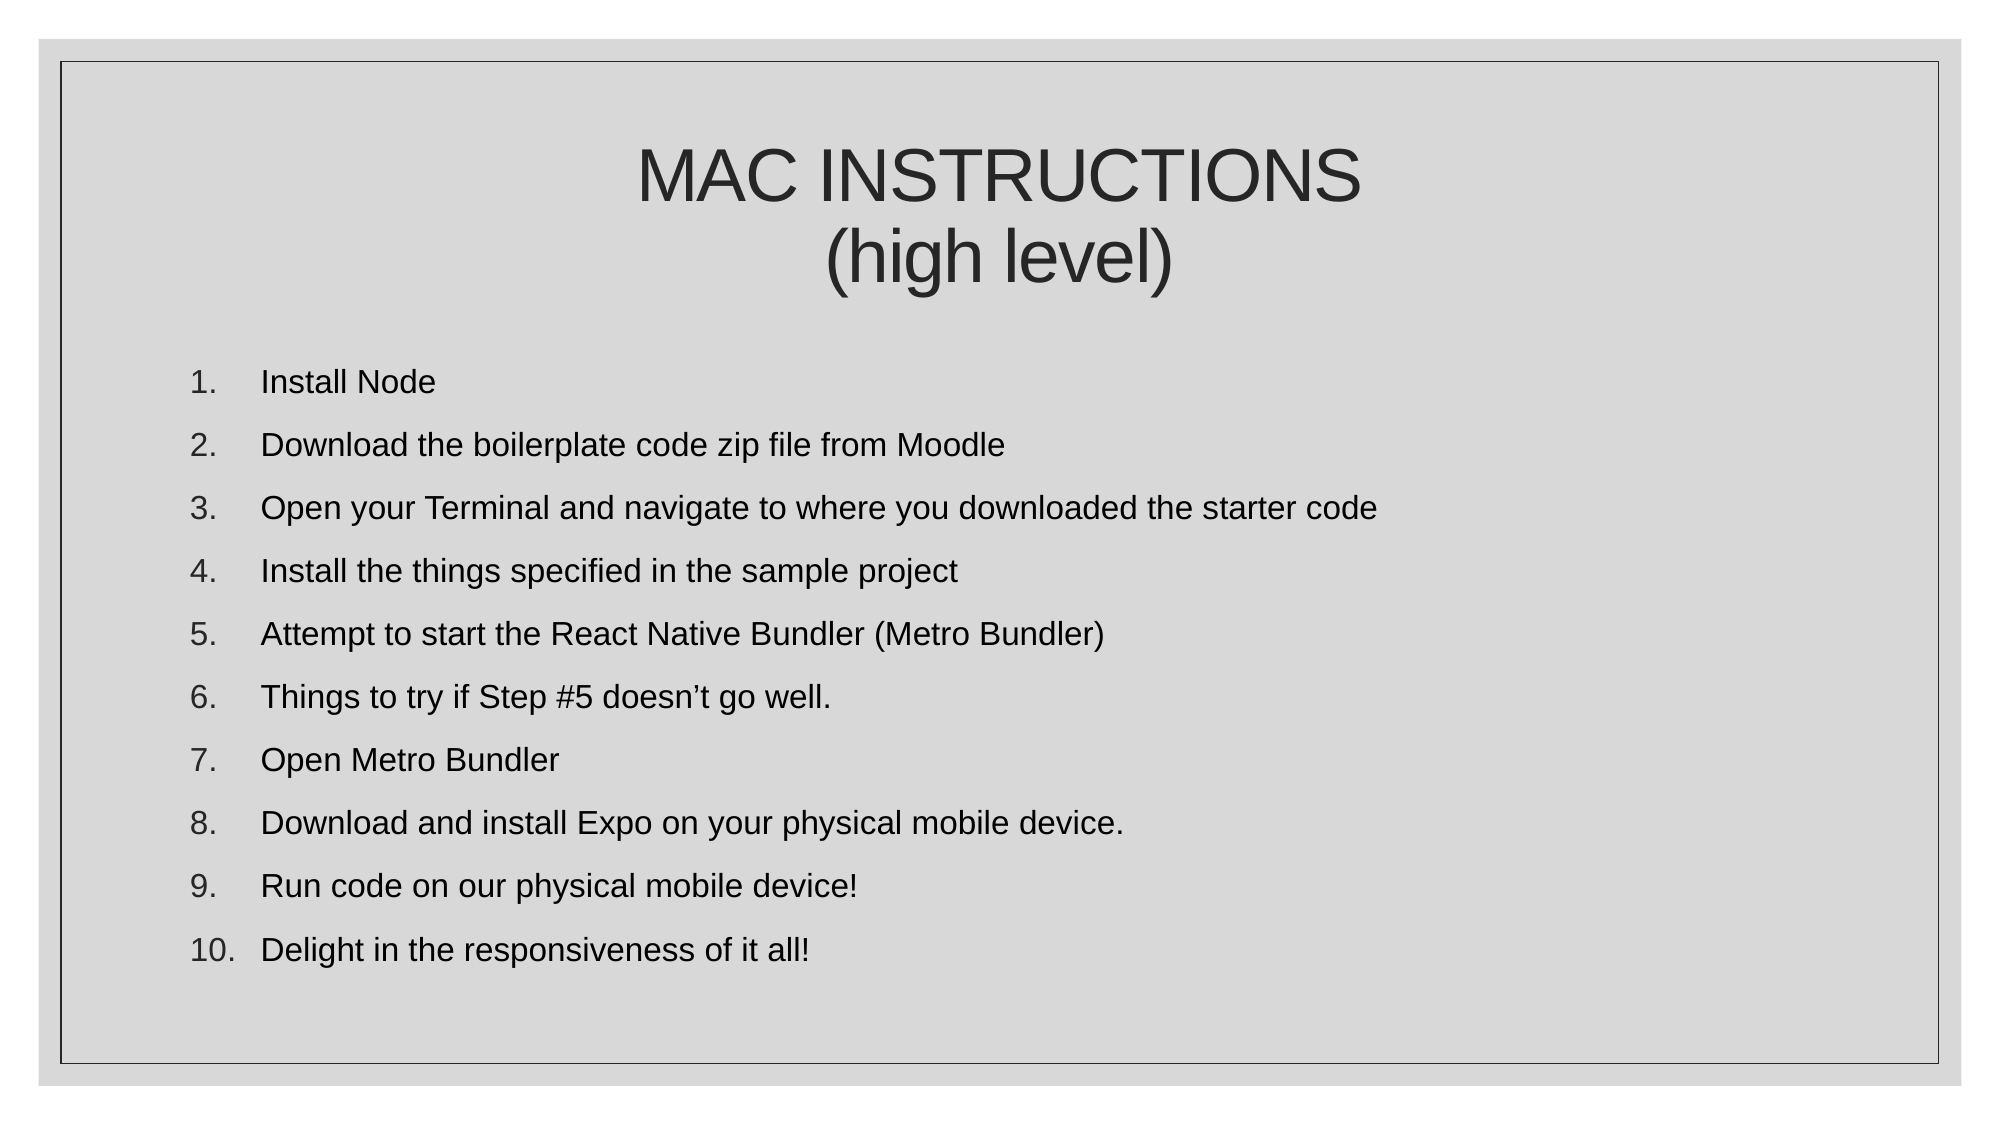

# MAC INSTRUCTIONS (high level)
Install Node
Download the boilerplate code zip file from Moodle
Open your Terminal and navigate to where you downloaded the starter code
Install the things specified in the sample project
Attempt to start the React Native Bundler (Metro Bundler)
Things to try if Step #5 doesn’t go well.
Open Metro Bundler
Download and install Expo on your physical mobile device.
Run code on our physical mobile device!
Delight in the responsiveness of it all!